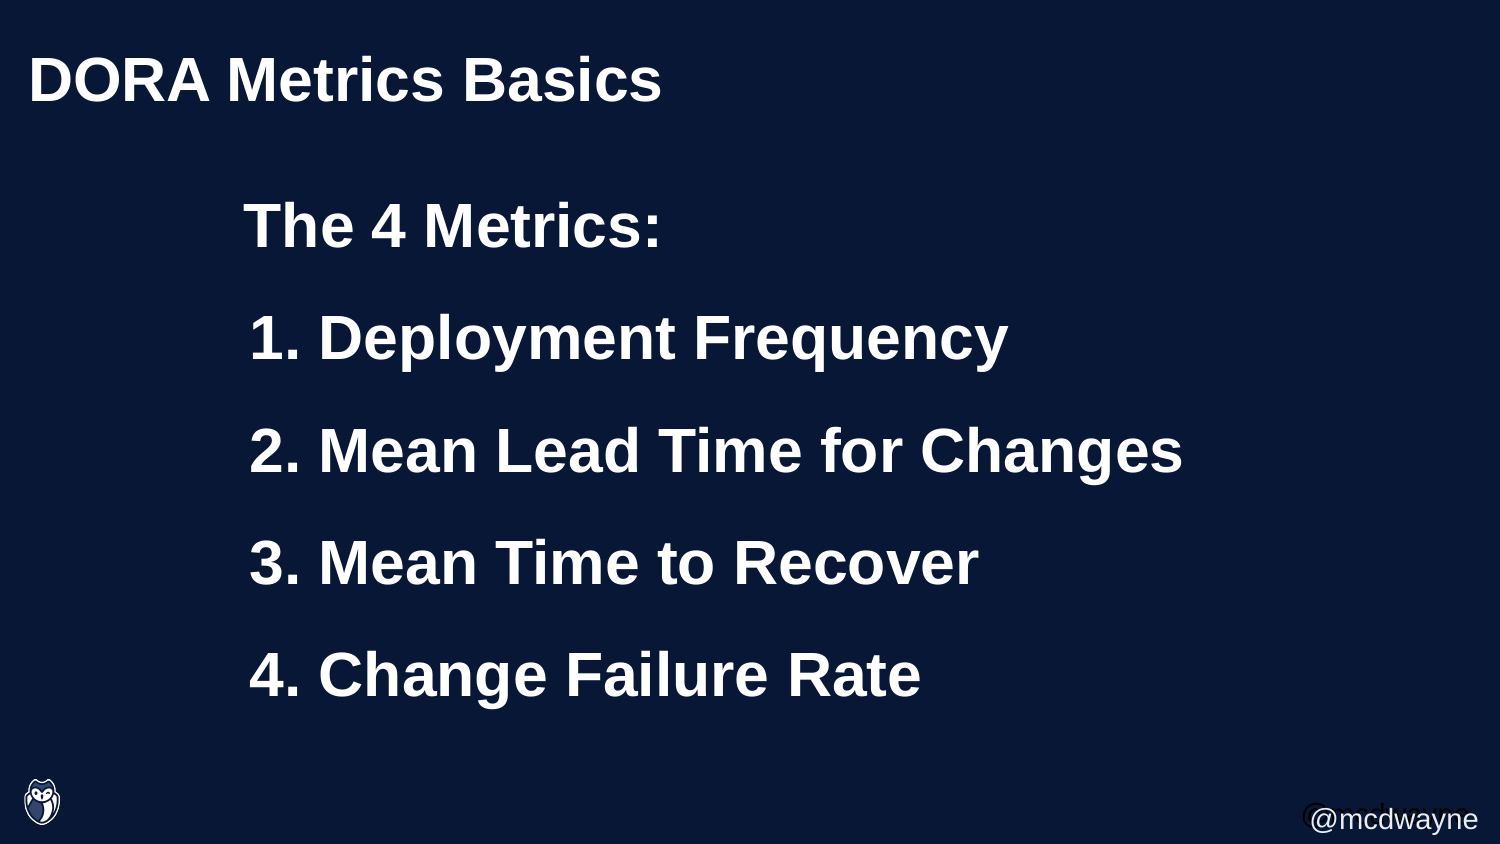

DORA Metrics Basics
The 4 Metrics:
Deployment Frequency
Mean Lead Time for Changes
Mean Time to Recover
Change Failure Rate